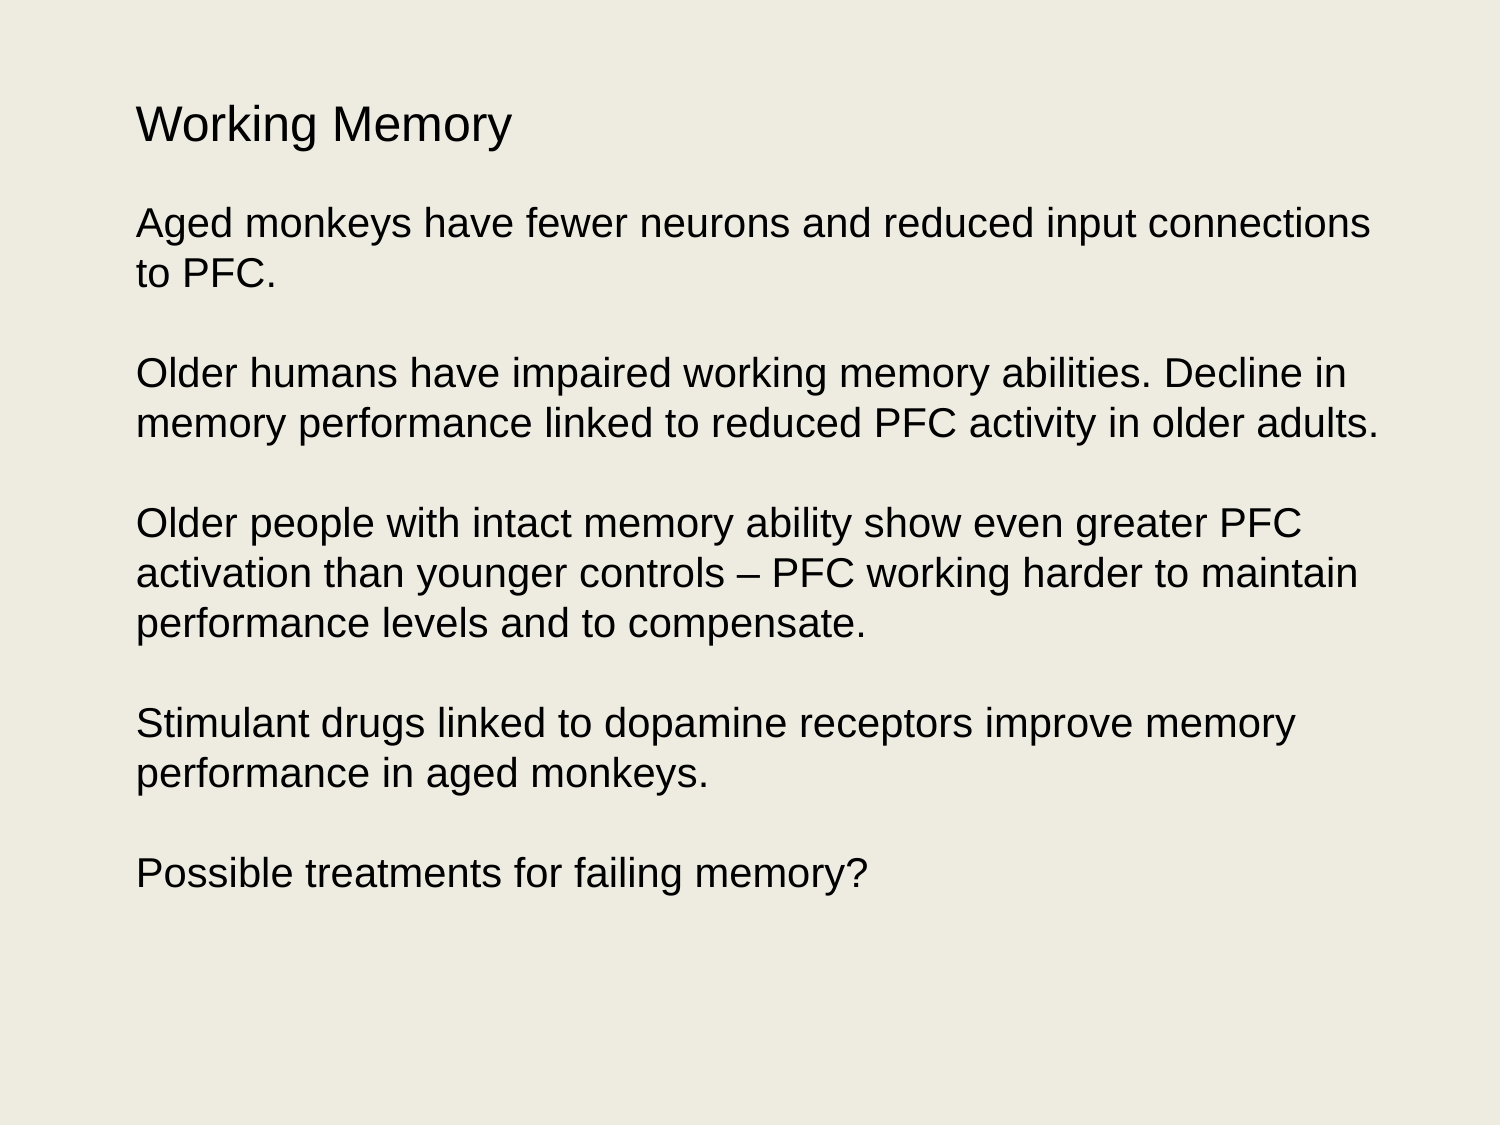

Working Memory
Aged monkeys have fewer neurons and reduced input connections to PFC.

Older humans have impaired working memory abilities. Decline in memory performance linked to reduced PFC activity in older adults.

Older people with intact memory ability show even greater PFC activation than younger controls – PFC working harder to maintain performance levels and to compensate.

Stimulant drugs linked to dopamine receptors improve memory performance in aged monkeys.

Possible treatments for failing memory?